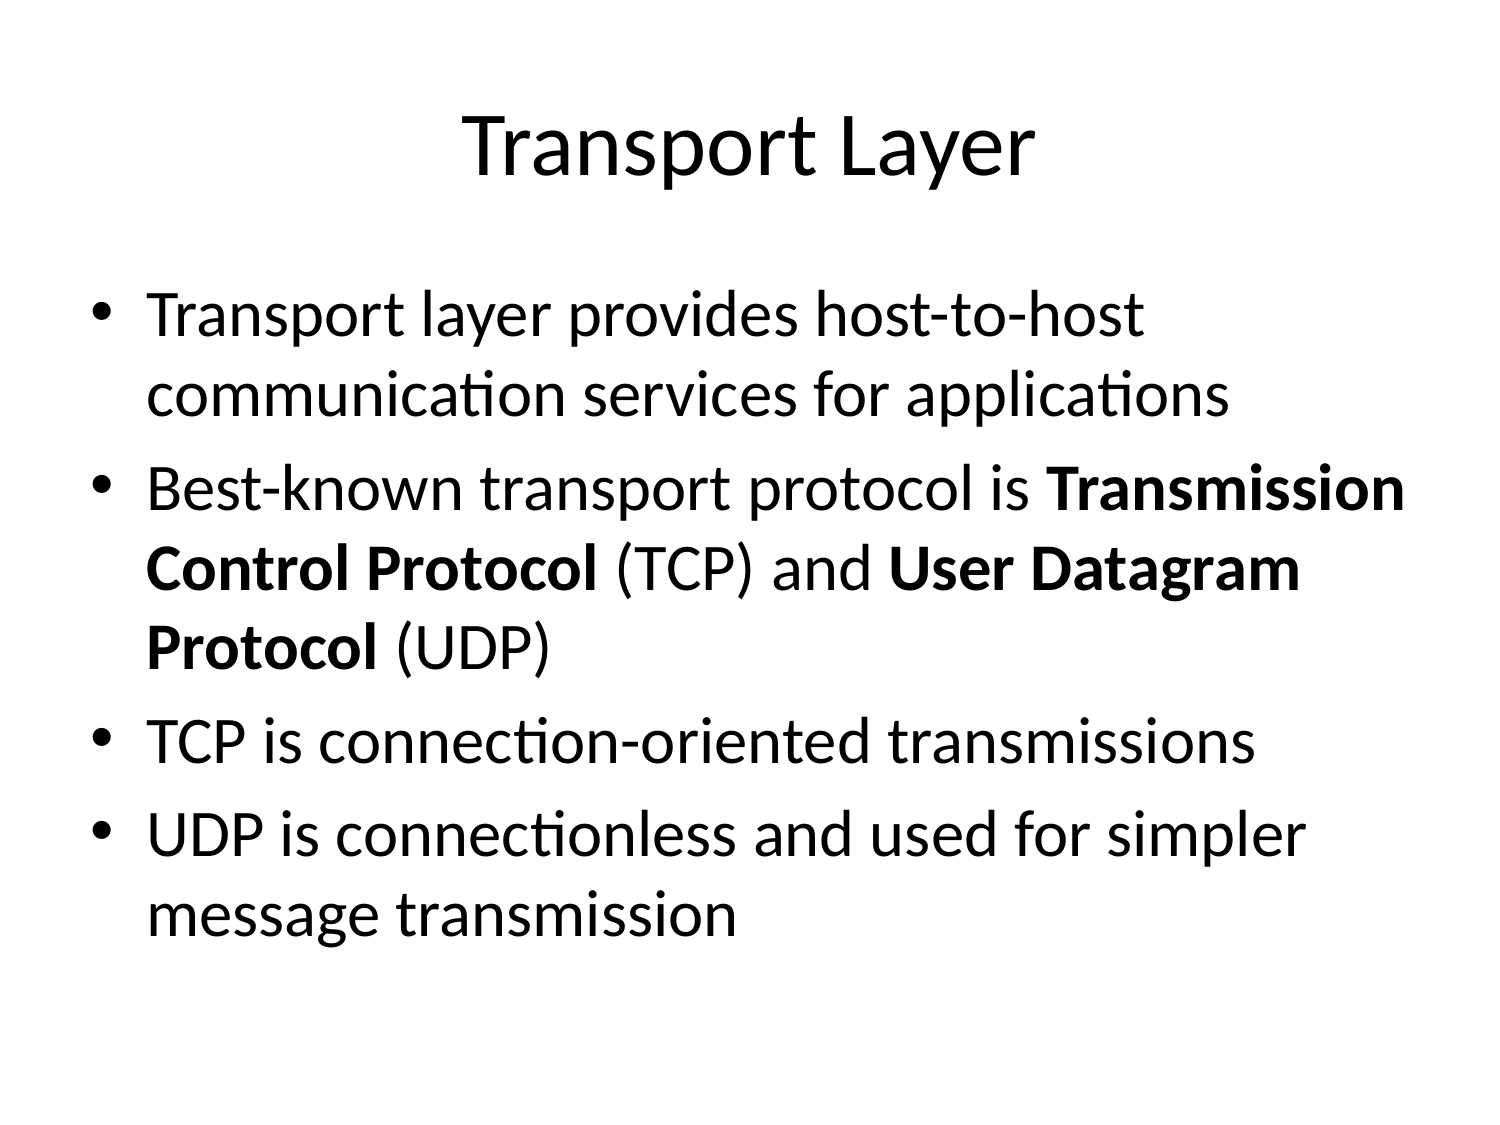

# Transport Layer
Transport layer provides host-to-host communication services for applications
Best-known transport protocol is Transmission Control Protocol (TCP) and User Datagram Protocol (UDP)
TCP is connection-oriented transmissions
UDP is connectionless and used for simpler message transmission